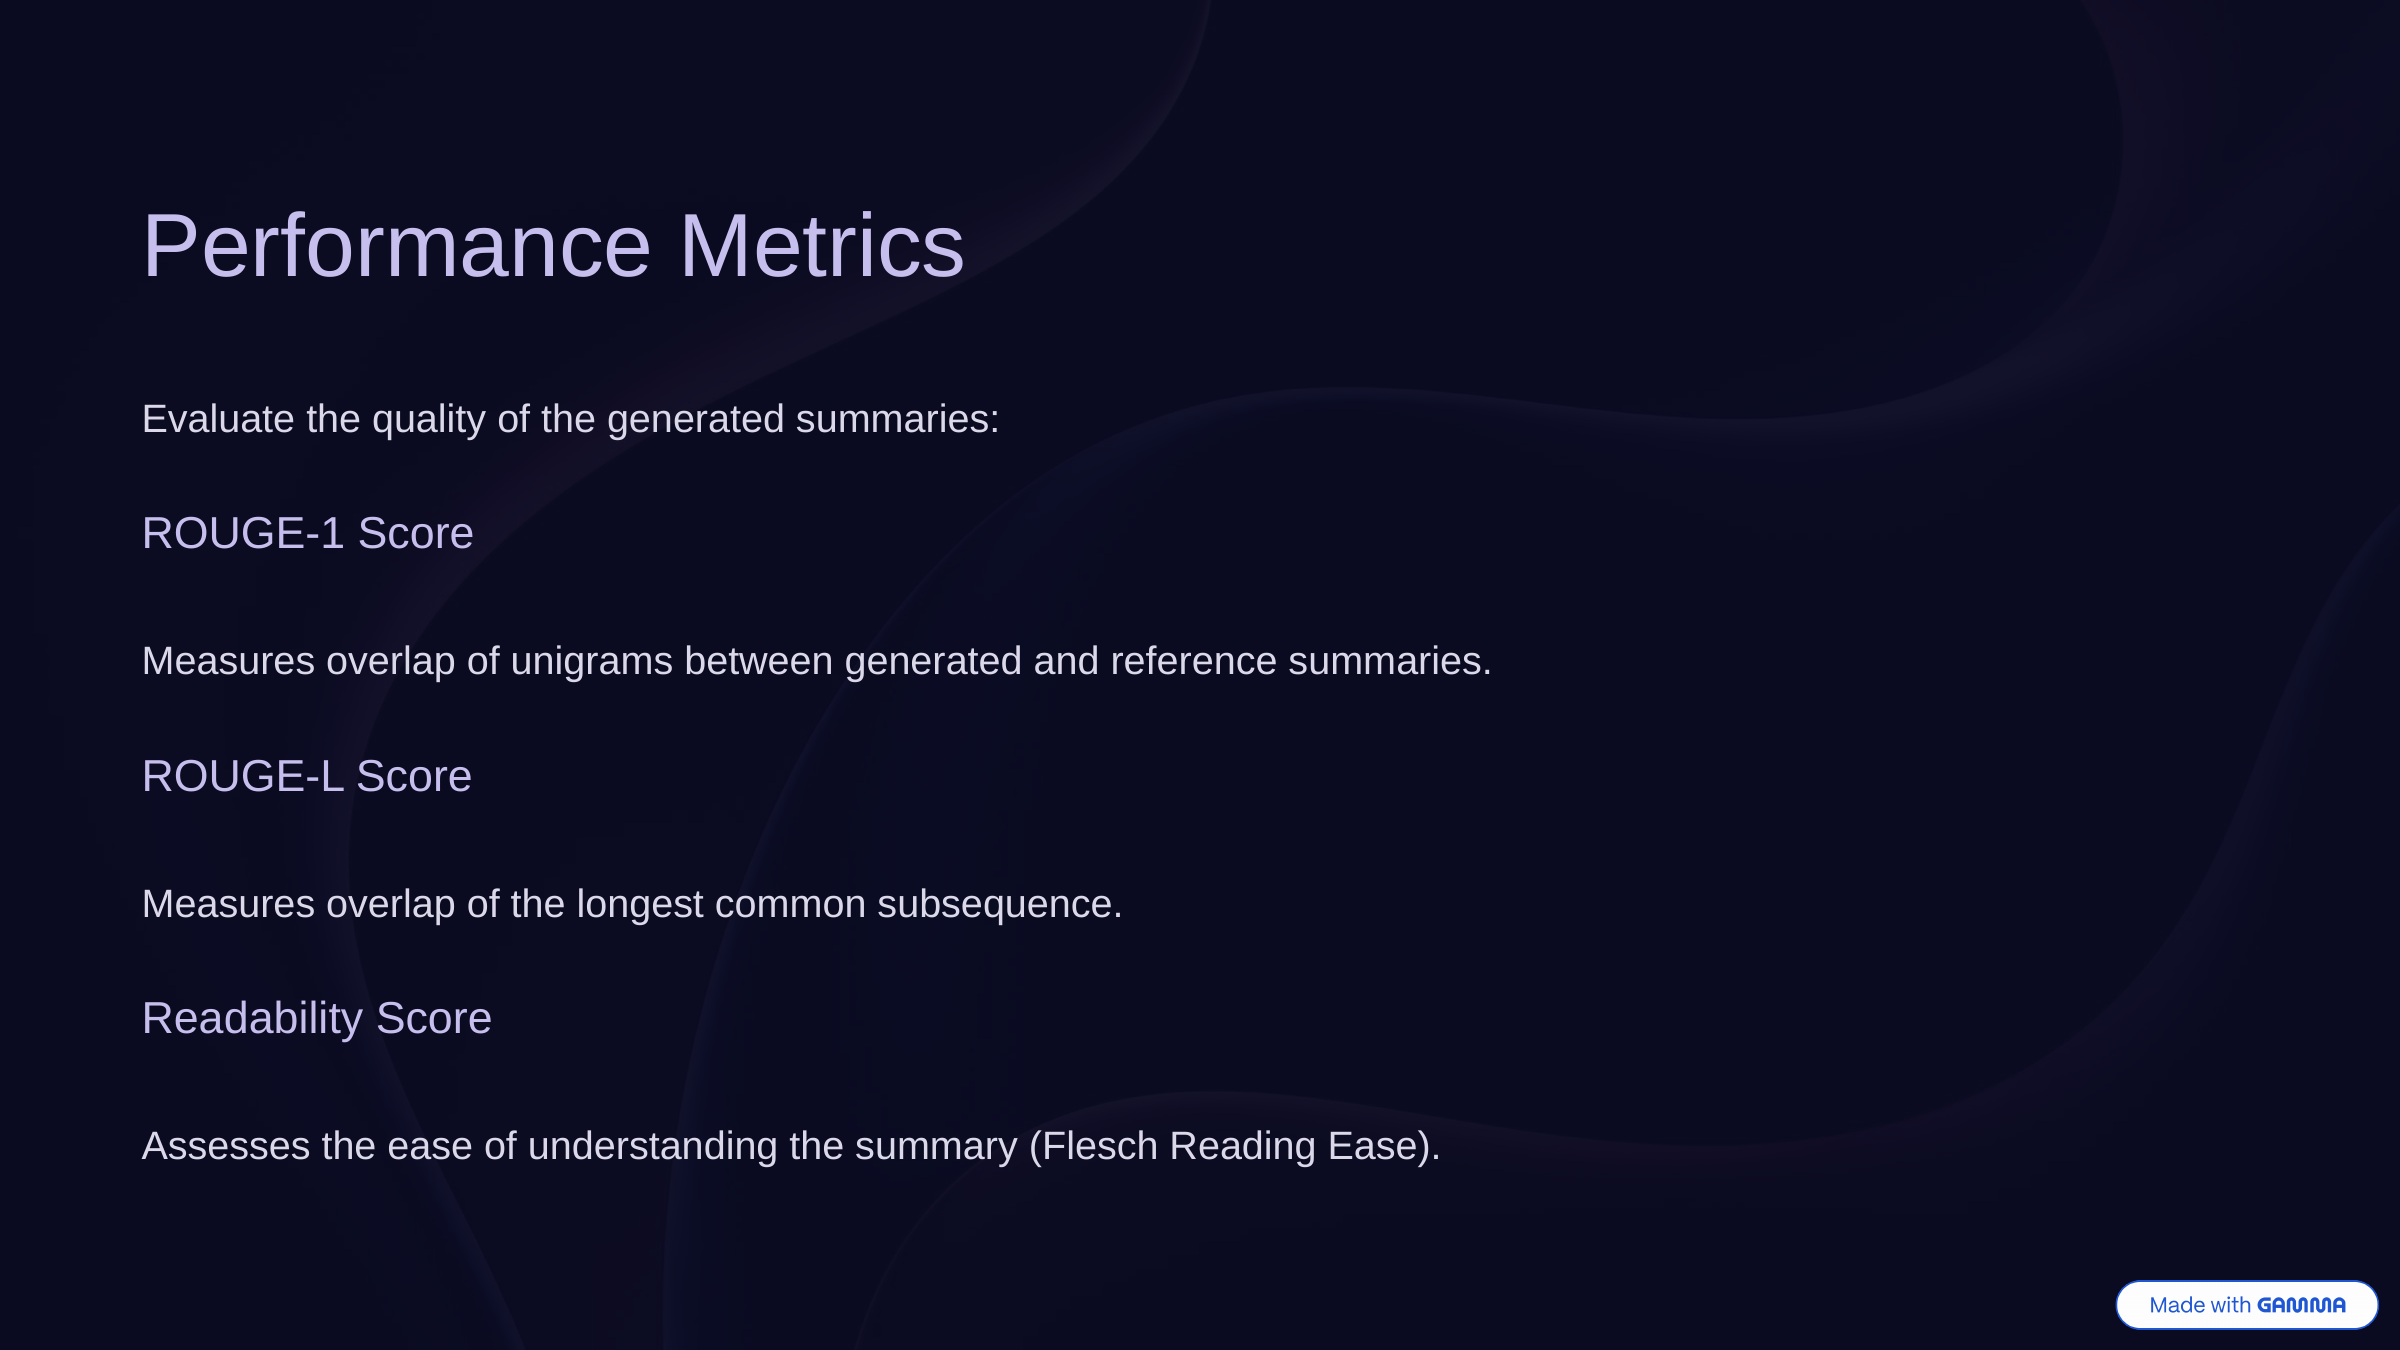

Performance Metrics
Evaluate the quality of the generated summaries:
ROUGE-1 Score
Measures overlap of unigrams between generated and reference summaries.
ROUGE-L Score
Measures overlap of the longest common subsequence.
Readability Score
Assesses the ease of understanding the summary (Flesch Reading Ease).